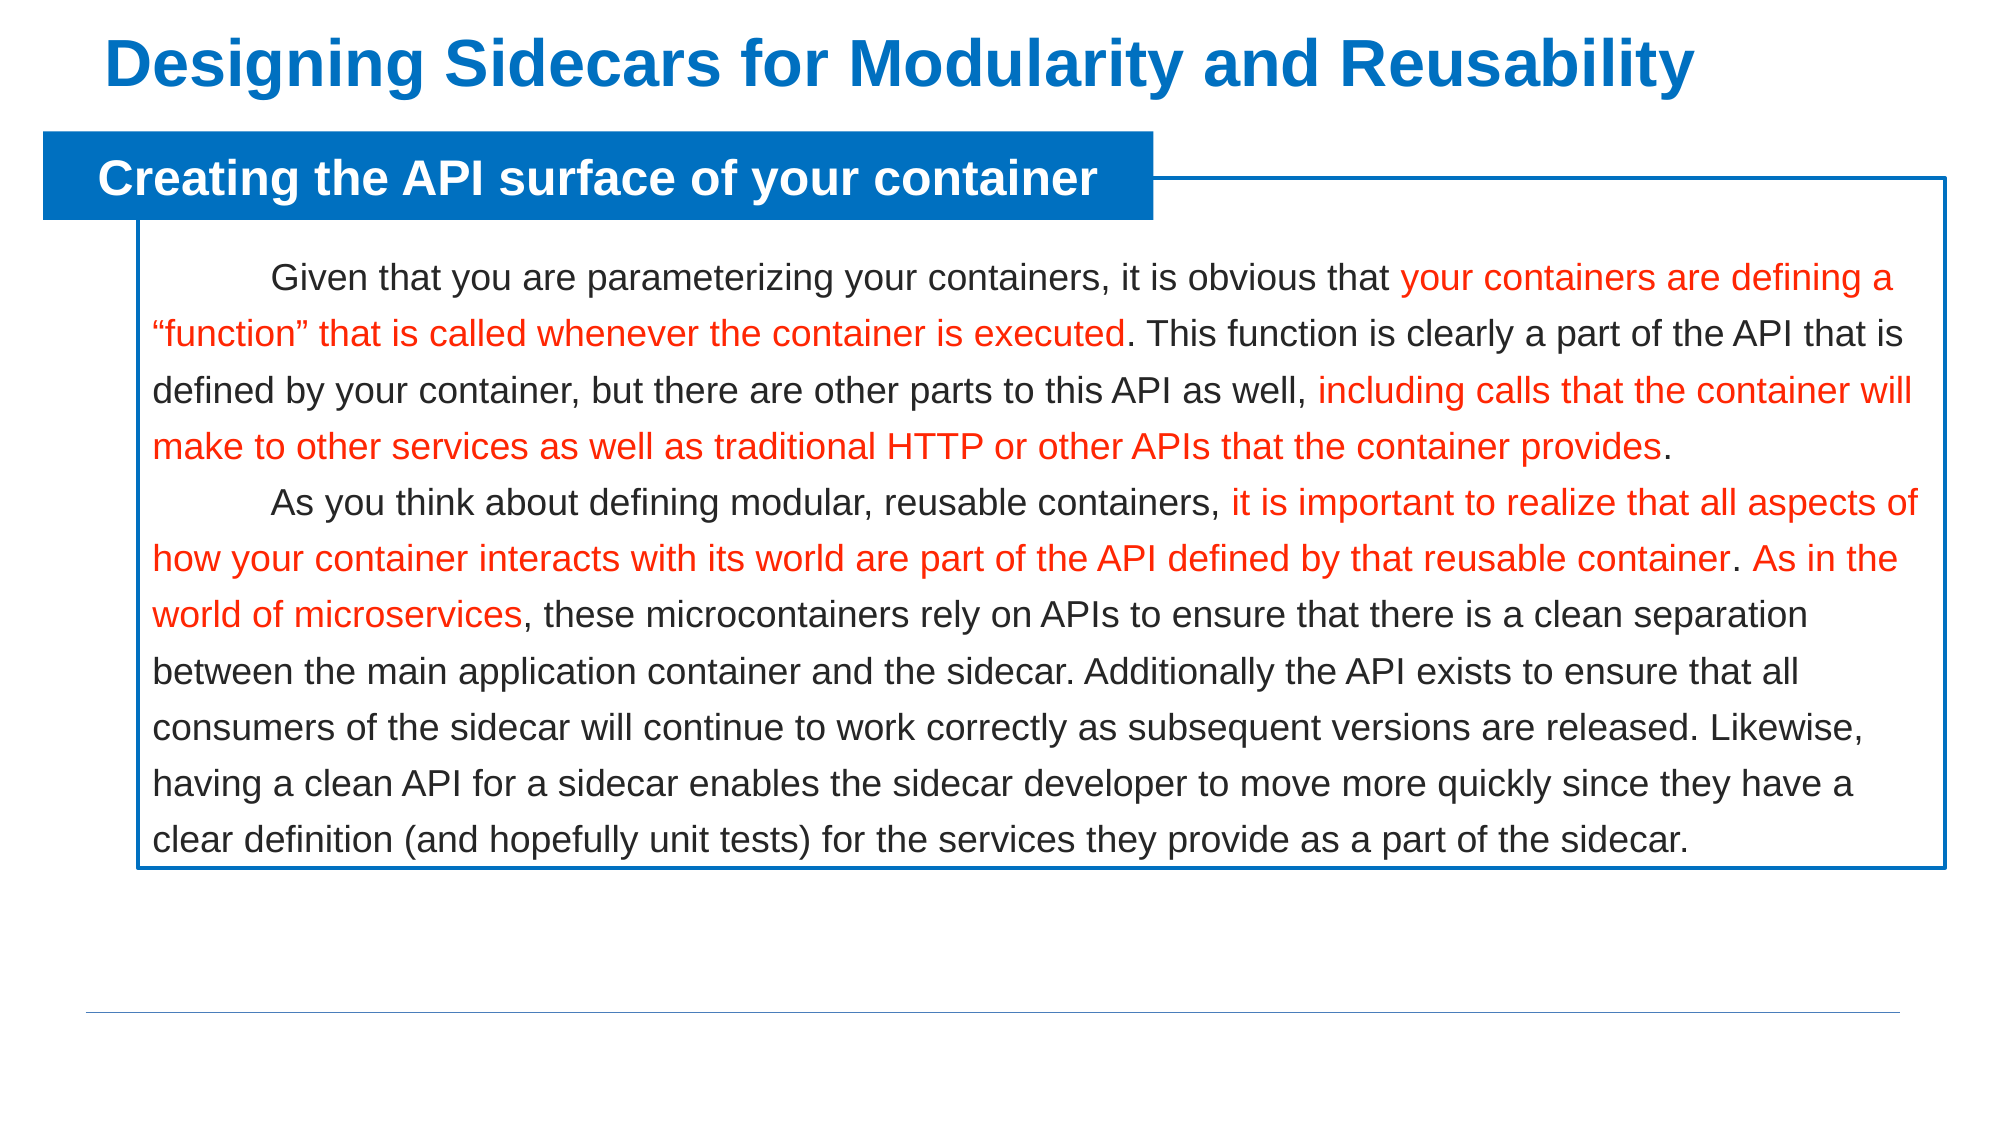

Designing Sidecars for Modularity and Reusability

Creating the API surface of your container

Given that you are parameterizing your containers, it is obvious that your containers are defining a “function” that is called whenever the container is executed. This function is clearly a part of the API that is defined by your container, but there are other parts to this API as well, including calls that the container will make to other services as well as traditional HTTP or other APIs that the container provides.
As you think about defining modular, reusable containers, it is important to realize that all aspects of how your container interacts with its world are part of the API defined by that reusable container. As in the world of microservices, these microcontainers rely on APIs to ensure that there is a clean separation between the main application container and the sidecar. Additionally the API exists to ensure that all consumers of the sidecar will continue to work correctly as subsequent versions are released. Likewise, having a clean API for a sidecar enables the sidecar developer to move more quickly since they have a clear definition (and hopefully unit tests) for the services they provide as a part of the sidecar.